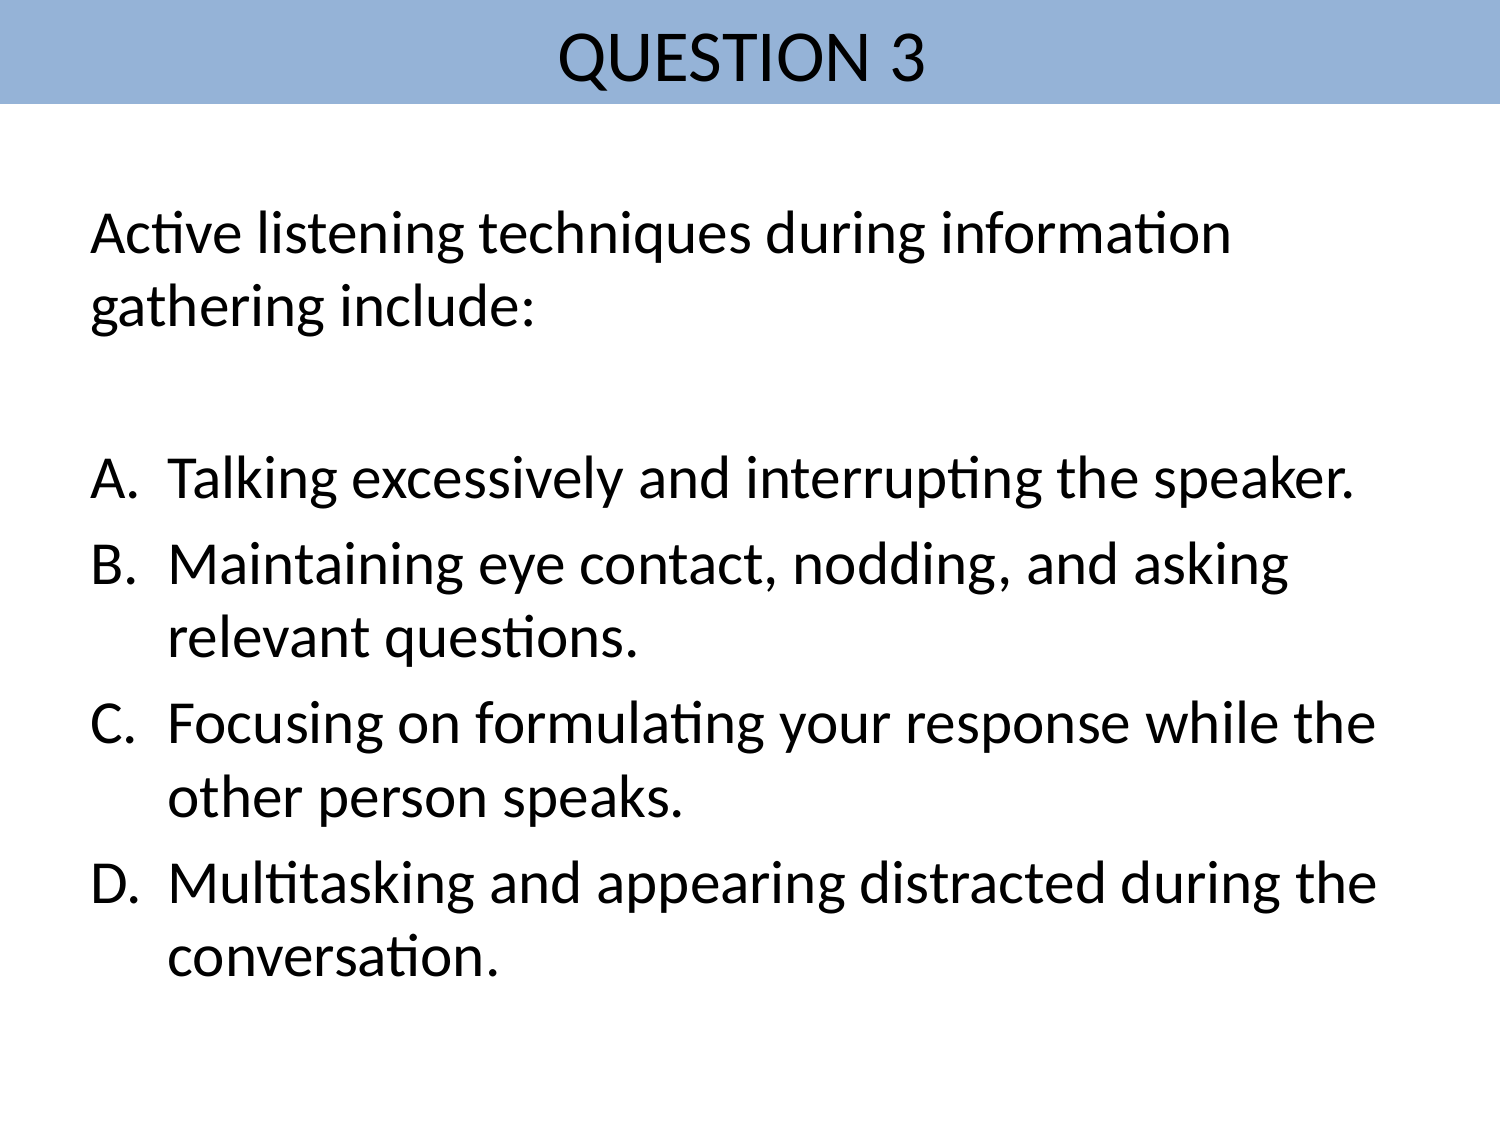

# QUESTION 3
Active listening techniques during information gathering include:

Talking excessively and interrupting the speaker.
Maintaining eye contact, nodding, and asking relevant questions.
Focusing on formulating your response while the other person speaks.
Multitasking and appearing distracted during the conversation.